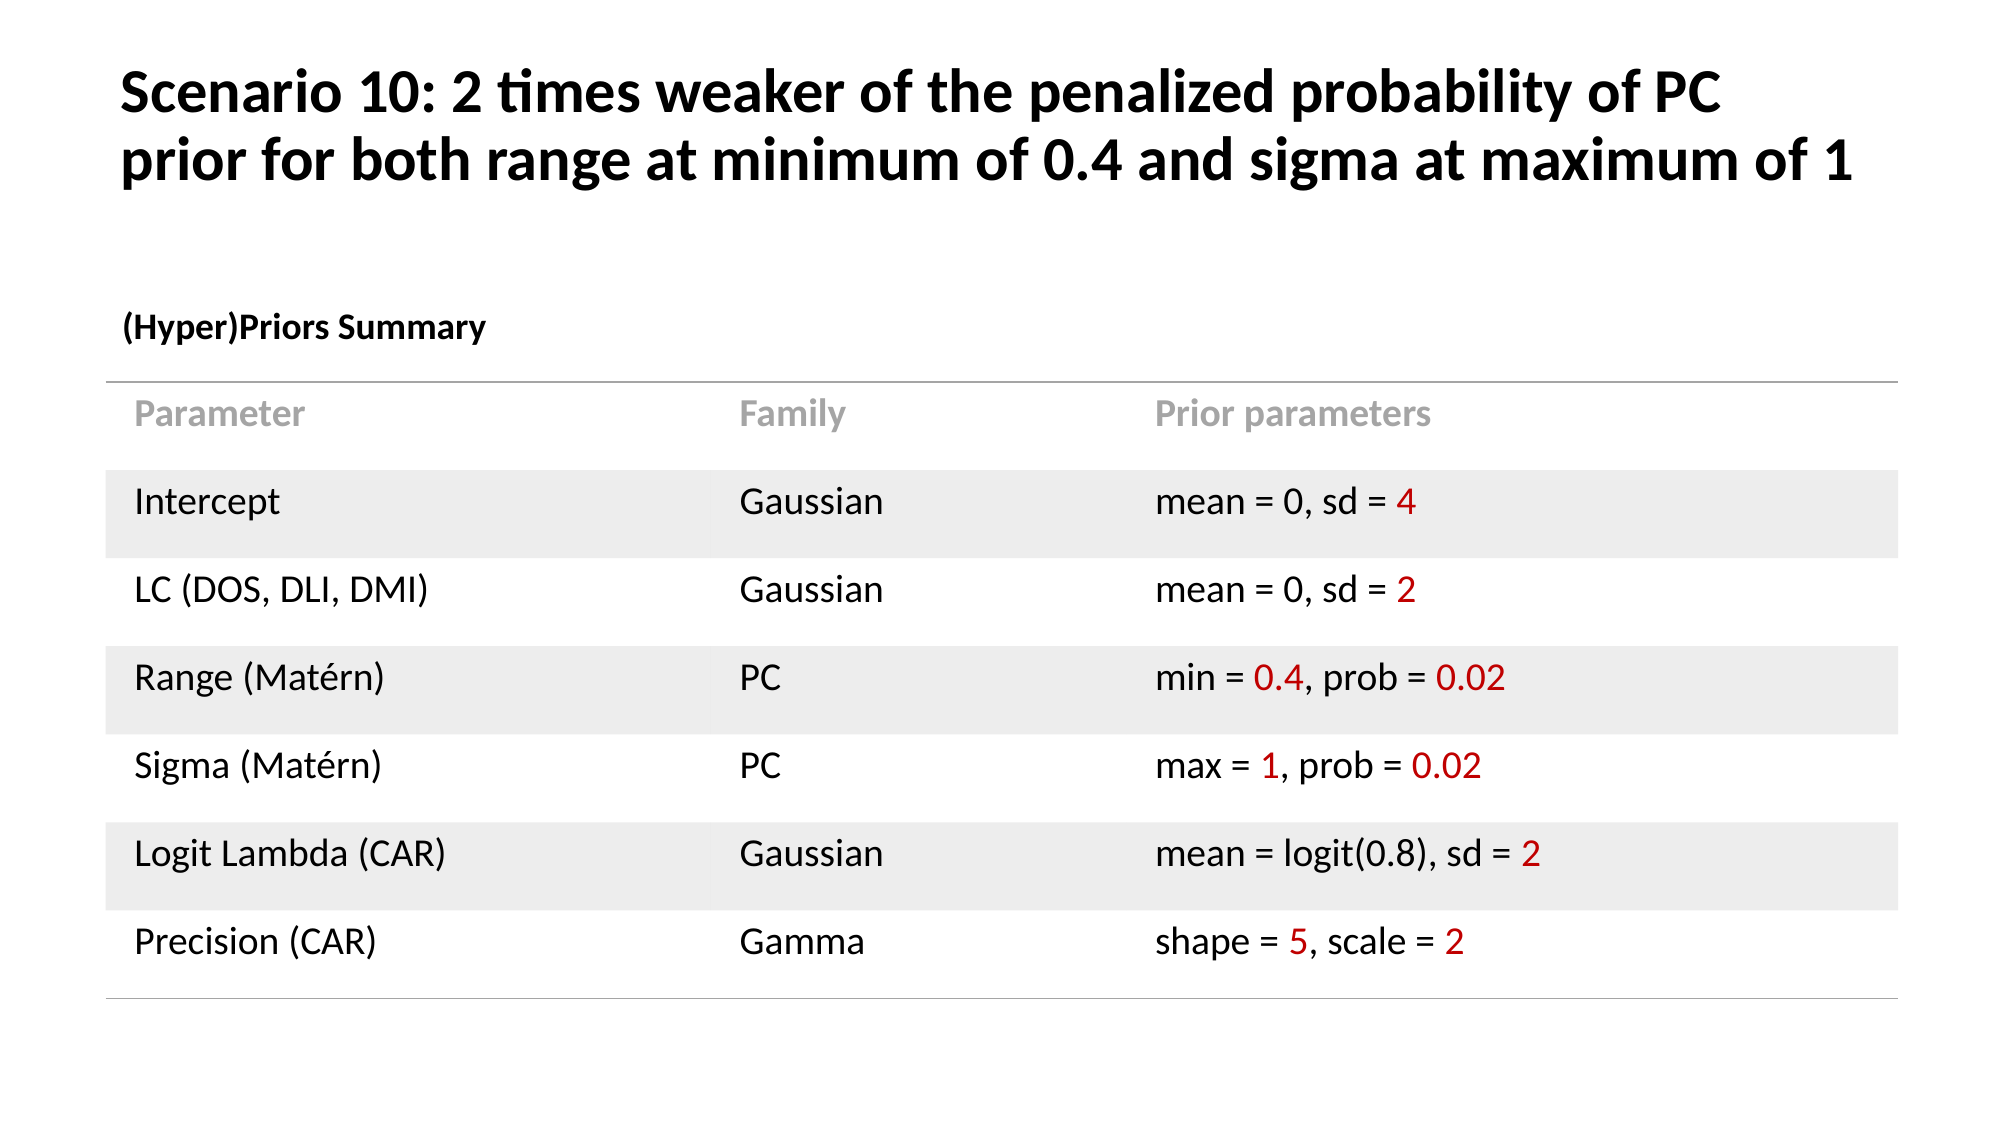

# Scenario 10: 2 times weaker of the penalized probability of PC prior for both range at minimum of 0.4 and sigma at maximum of 1
(Hyper)Priors Summary
| Parameter | Family | Prior parameters |
| --- | --- | --- |
| Intercept | Gaussian | mean = 0, sd = 4 |
| LC (DOS, DLI, DMI) | Gaussian | mean = 0, sd = 2 |
| Range (Matérn) | PC | min = 0.4, prob = 0.02 |
| Sigma (Matérn) | PC | max = 1, prob = 0.02 |
| Logit Lambda (CAR) | Gaussian | mean = logit(0.8), sd = 2 |
| Precision (CAR) | Gamma | shape = 5, scale = 2 |